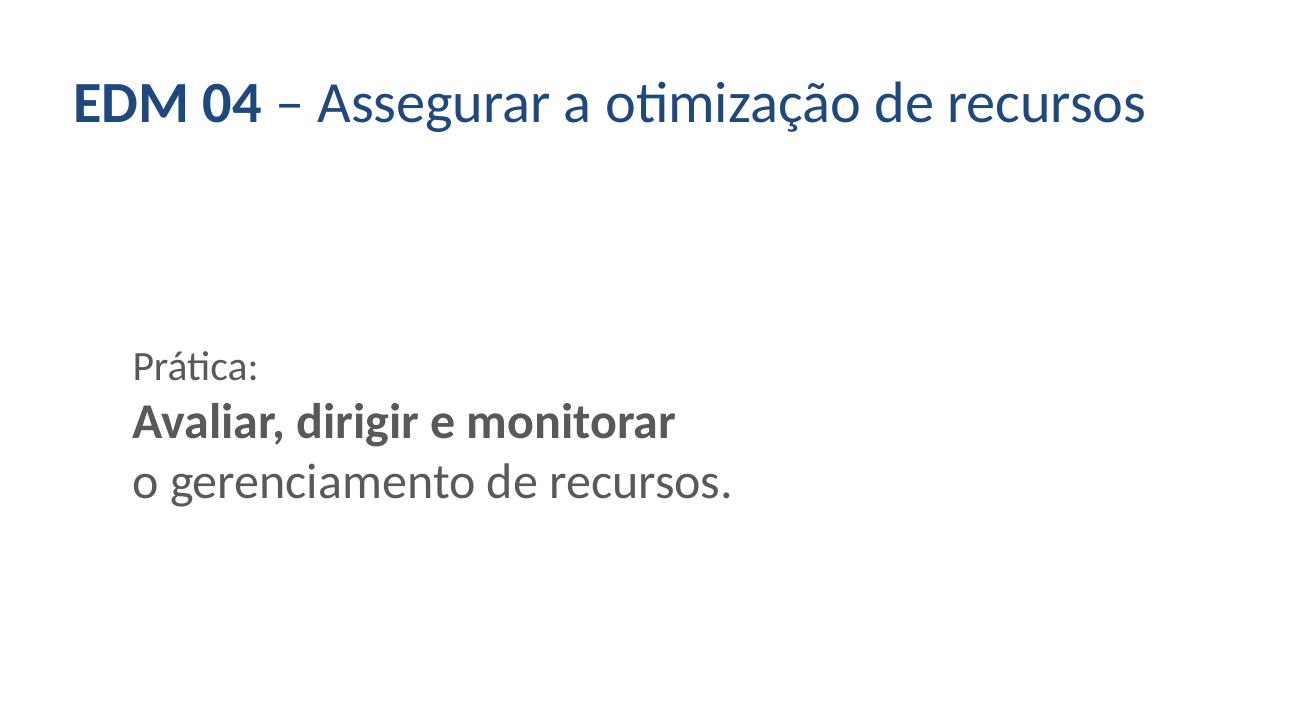

EDM 04 – Assegurar a otimização de recursos

Prática:
Avaliar, dirigir e monitorar
o gerenciamento de recursos.